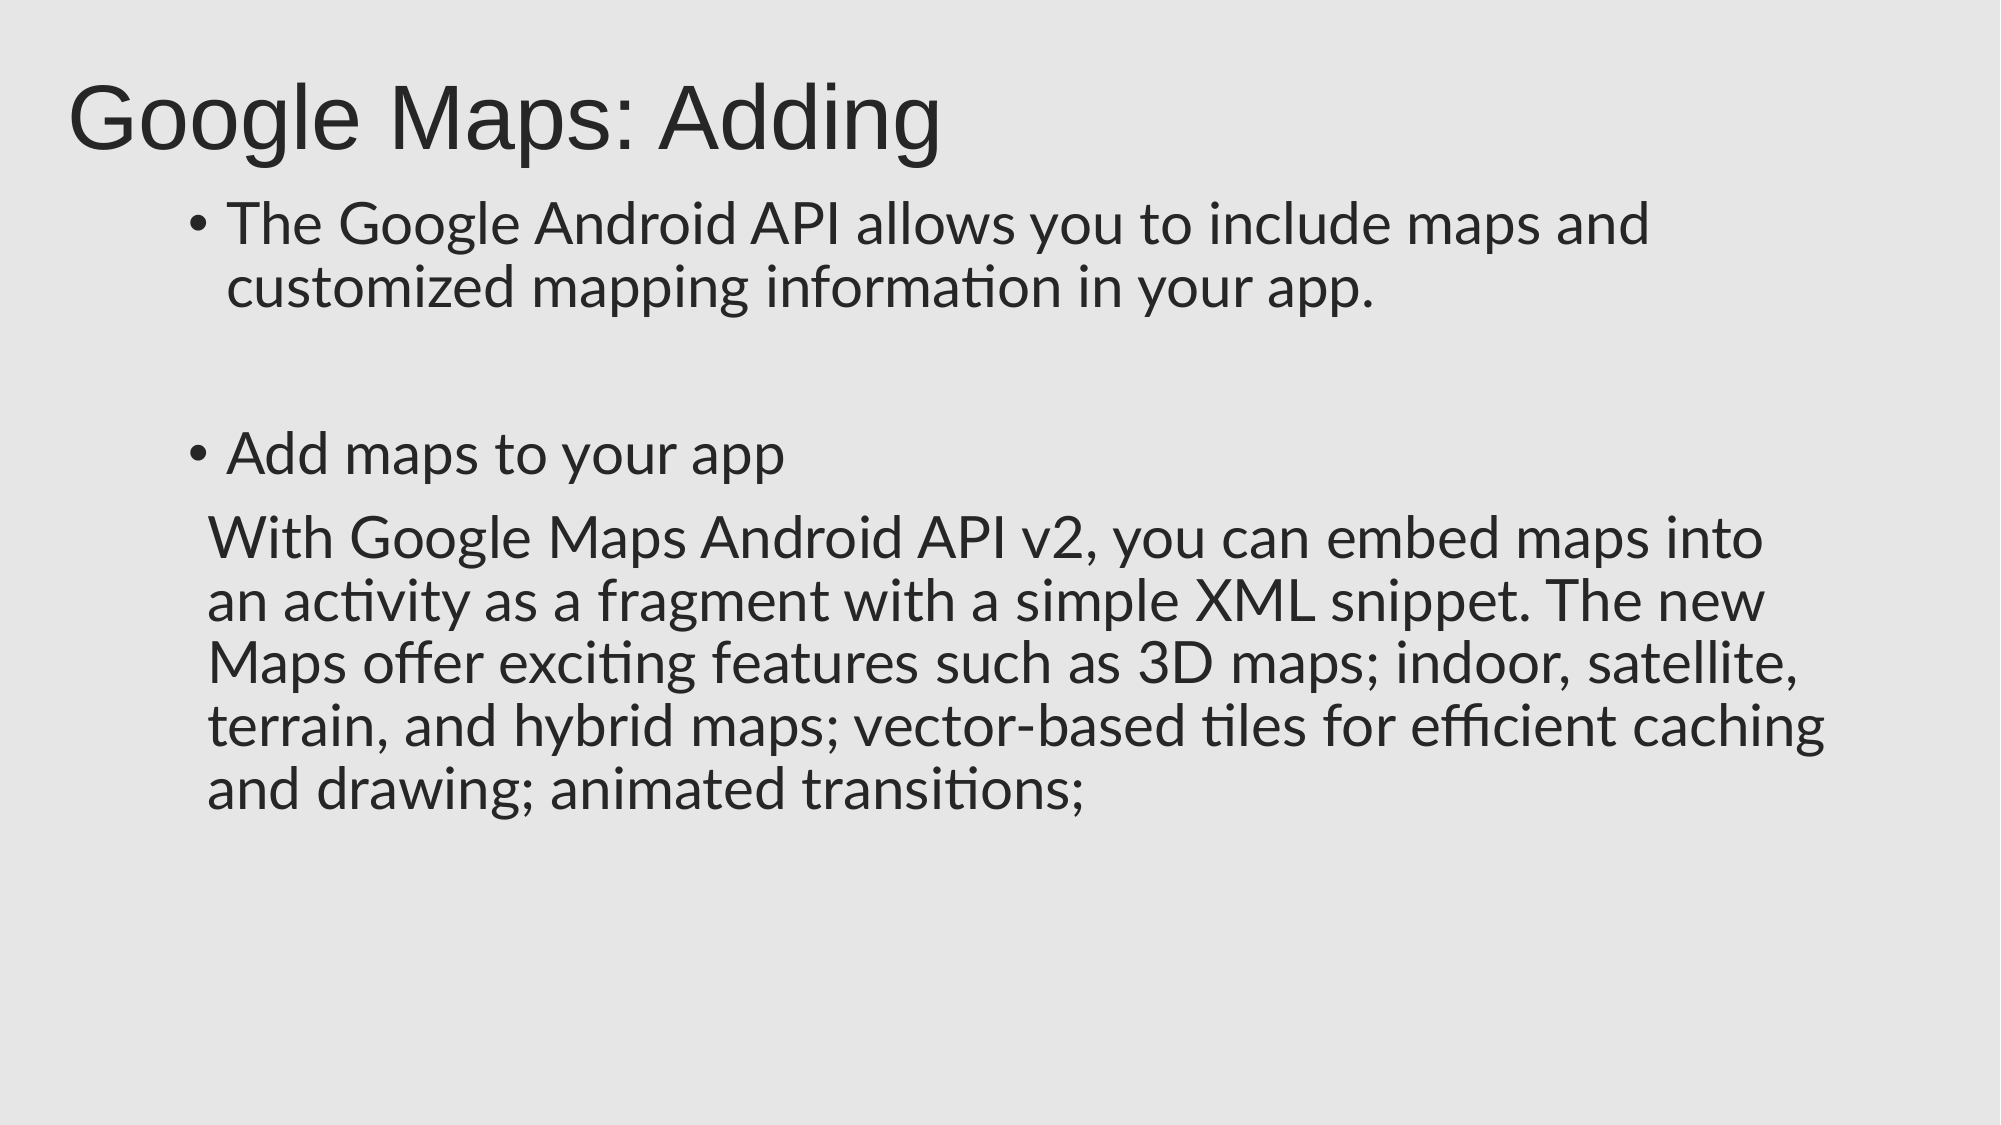

# Google Maps: Adding
The Google Android API allows you to include maps and customized mapping information in your app.

Add maps to your app
With Google Maps Android API v2, you can embed maps into an activity as a fragment with a simple XML snippet. The new Maps offer exciting features such as 3D maps; indoor, satellite, terrain, and hybrid maps; vector-based tiles for efficient caching and drawing; animated transitions;